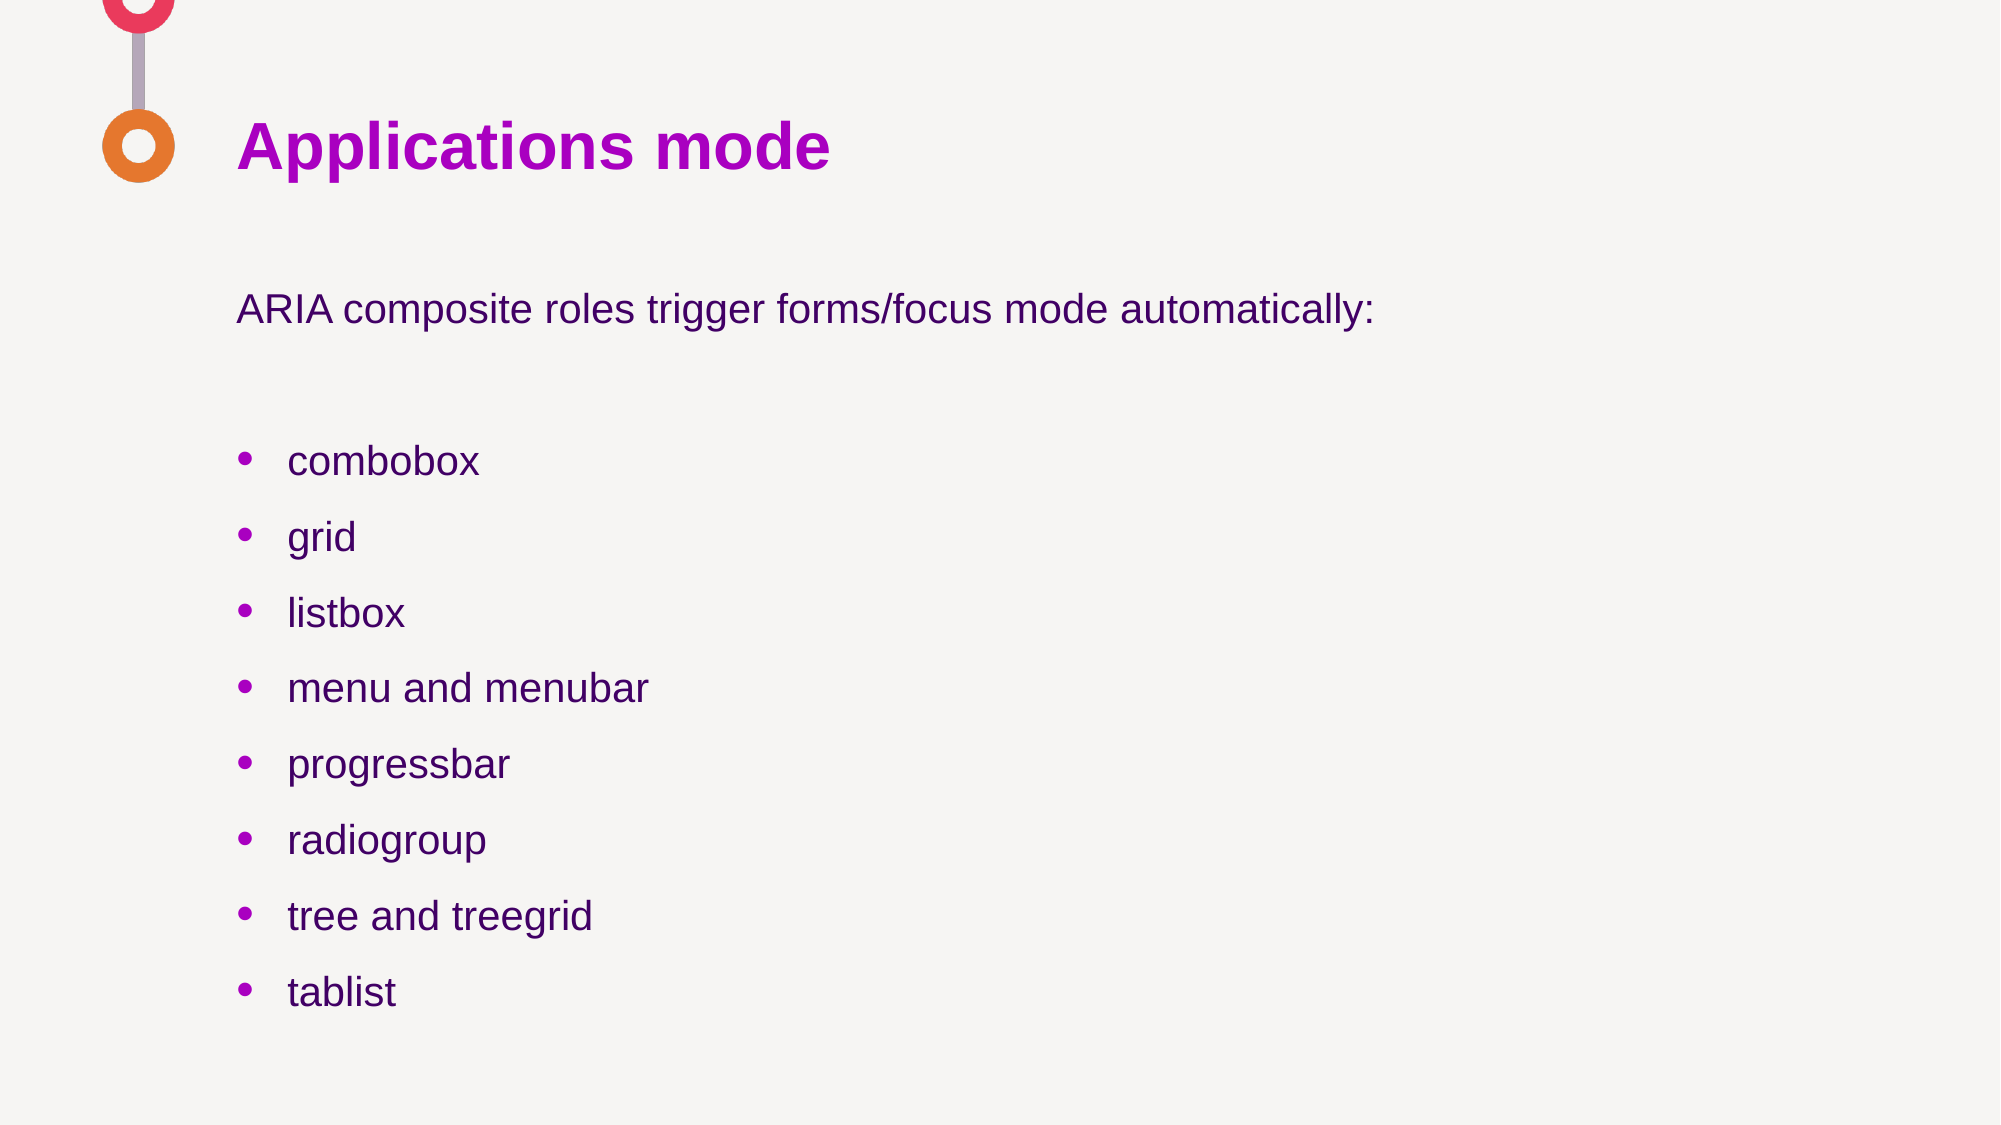

# Applications mode
ARIA composite roles trigger forms/focus mode automatically:

combobox
grid
listbox
menu and menubar
progressbar
radiogroup
tree and treegrid
tablist